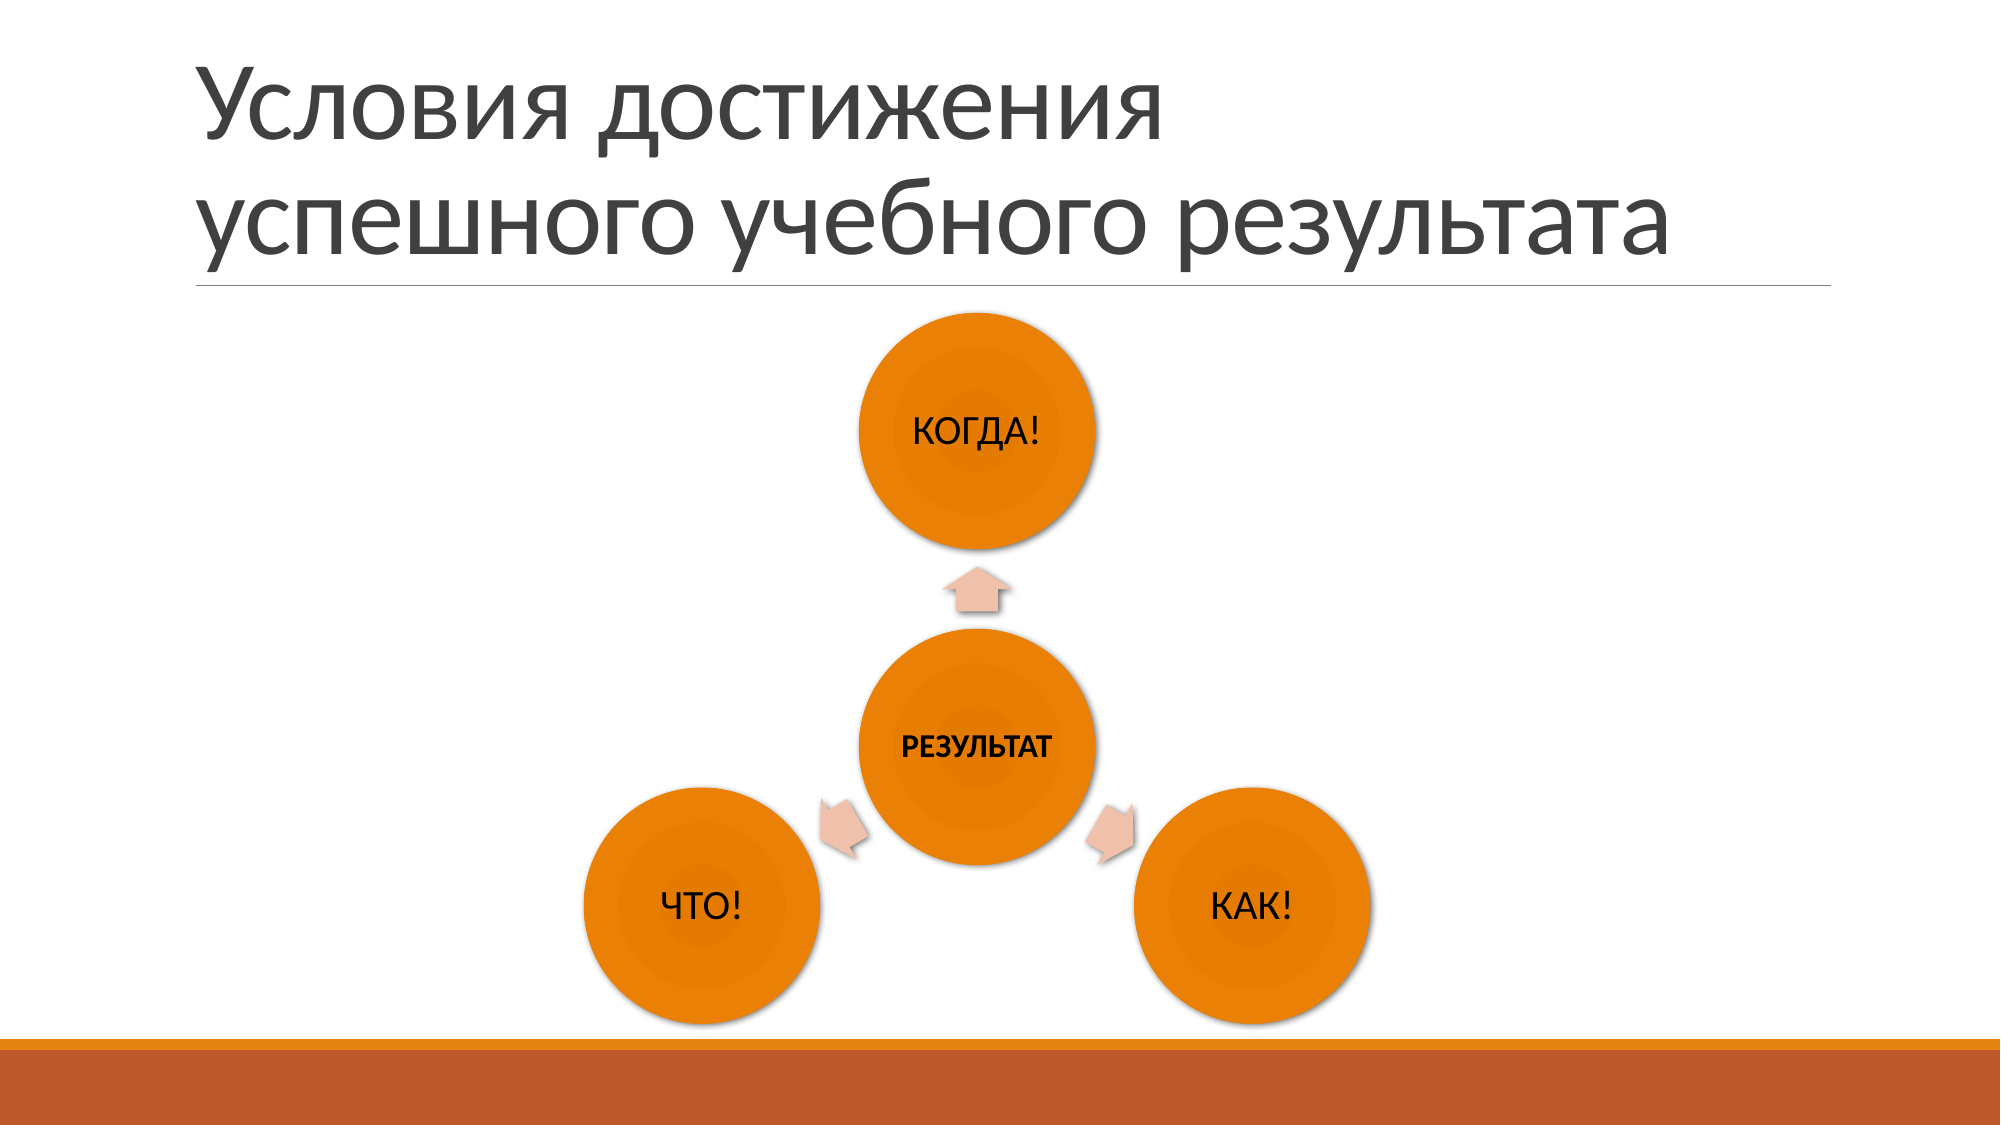

# Условия достижения успешного учебного результата
КОГДА!

РЕЗУЛЬТАТ
ЧТО!
КАК!